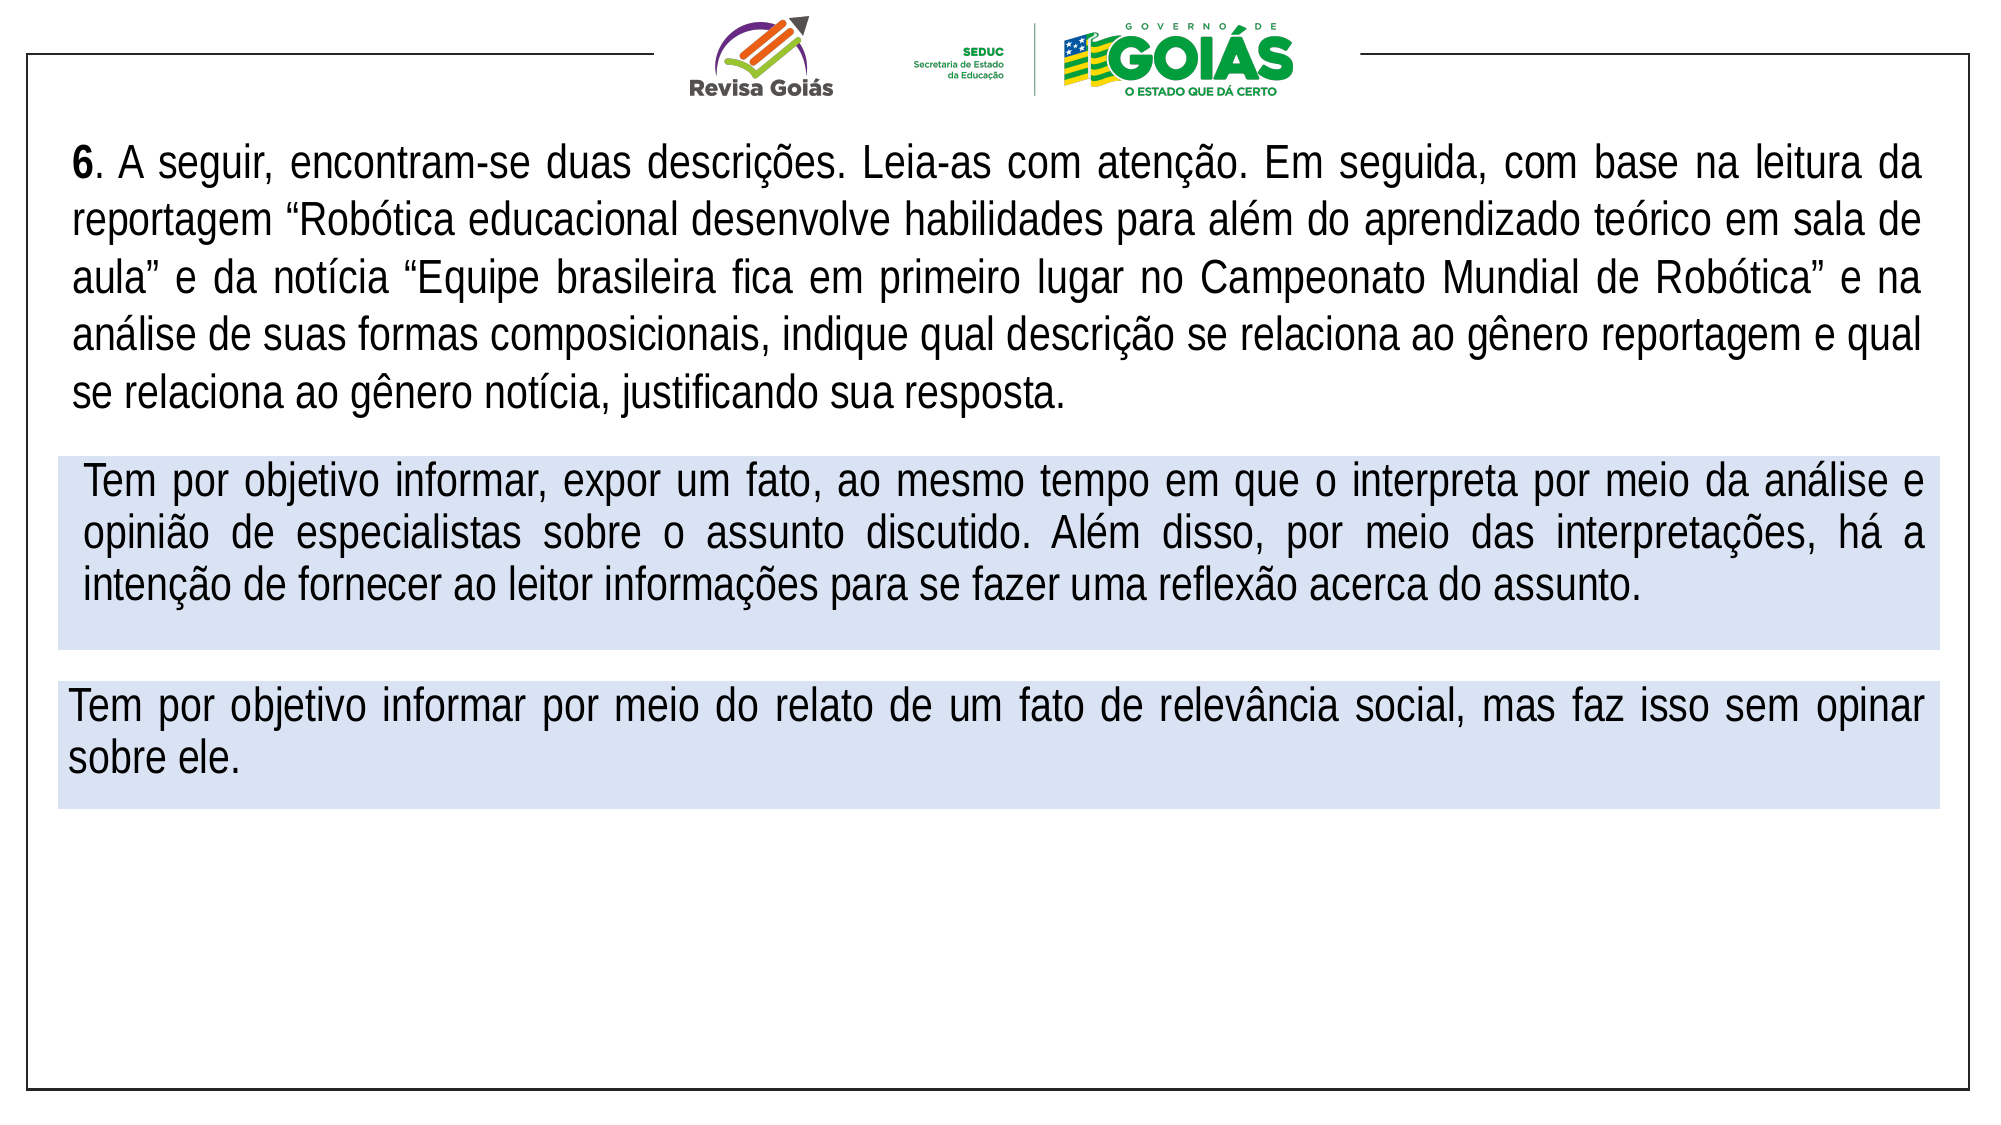

6. A seguir, encontram-se duas descrições. Leia-as com atenção. Em seguida, com base na leitura da reportagem “Robótica educacional desenvolve habilidades para além do aprendizado teórico em sala de aula” e da notícia “Equipe brasileira fica em primeiro lugar no Campeonato Mundial de Robótica” e na análise de suas formas composicionais, indique qual descrição se relaciona ao gênero reportagem e qual se relaciona ao gênero notícia, justificando sua resposta.
| Tem por objetivo informar, expor um fato, ao mesmo tempo em que o interpreta por meio da análise e opinião de especialistas sobre o assunto discutido. Além disso, por meio das interpretações, há a intenção de fornecer ao leitor informações para se fazer uma reflexão acerca do assunto. |
| --- |
| Tem por objetivo informar por meio do relato de um fato de relevância social, mas faz isso sem opinar sobre ele. |
| --- |